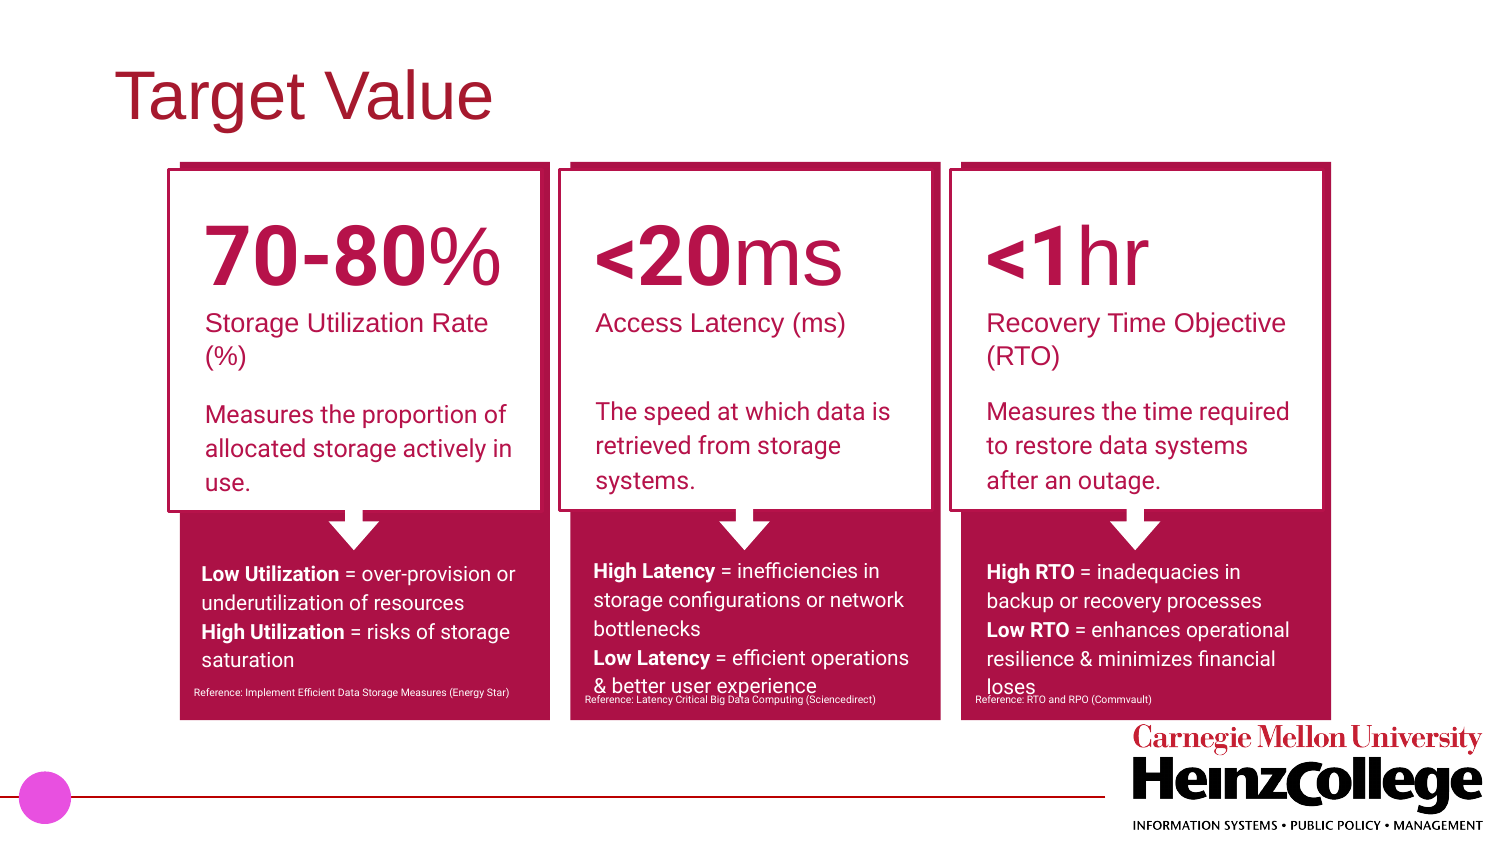

# Target Value

70-80%
Storage Utilization Rate (%)
Measures the proportion of allocated storage actively in use.

Low Utilization = over-provision or underutilization of resources
High Utilization = risks of storage saturation

<20ms
Access Latency (ms)
The speed at which data is retrieved from storage systems.

High Latency = inefficiencies in storage configurations or network bottlenecks
Low Latency = efficient operations & better user experience

<1hr
Recovery Time Objective (RTO)
Measures the time required to restore data systems after an outage.

High RTO = inadequacies in backup or recovery processes
Low RTO = enhances operational resilience & minimizes financial loses
Reference: Implement Efficient Data Storage Measures (Energy Star)
Reference: Latency Critical Big Data Computing (Sciencedirect)
Reference: RTO and RPO (Commvault)